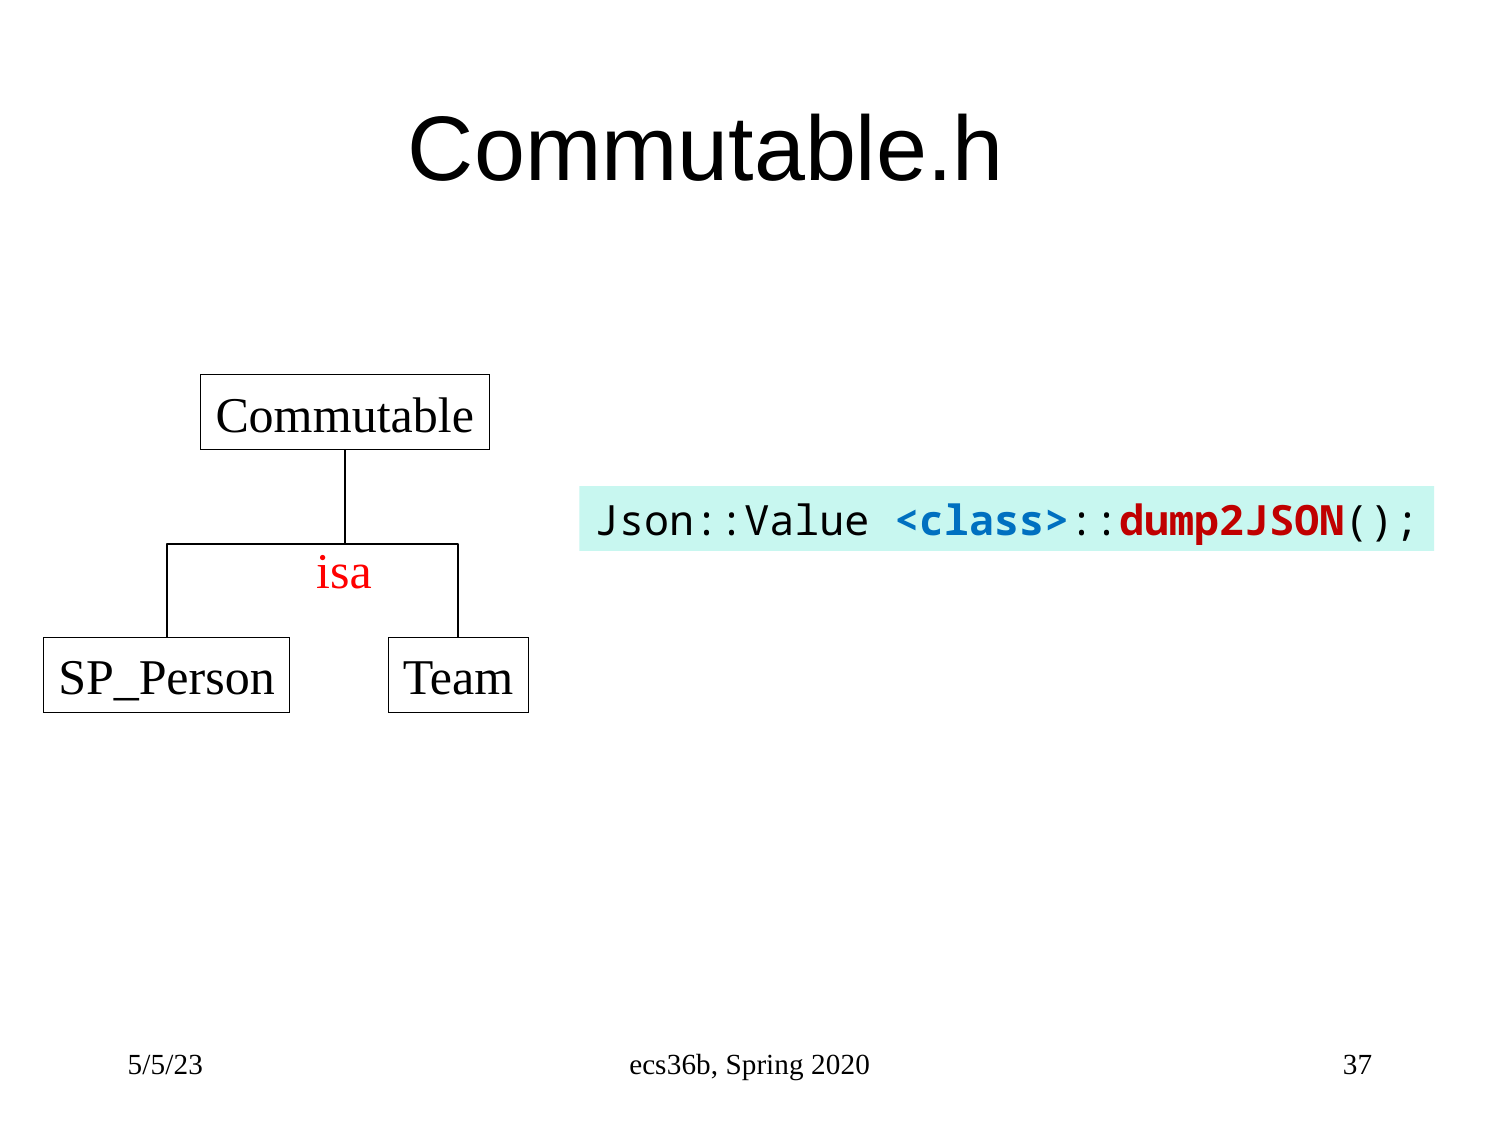

# Commutable.h
Commutable
Json::Value <class>::dump2JSON();
isa
Team
SP_Person
5/5/23
ecs36b, Spring 2020
37